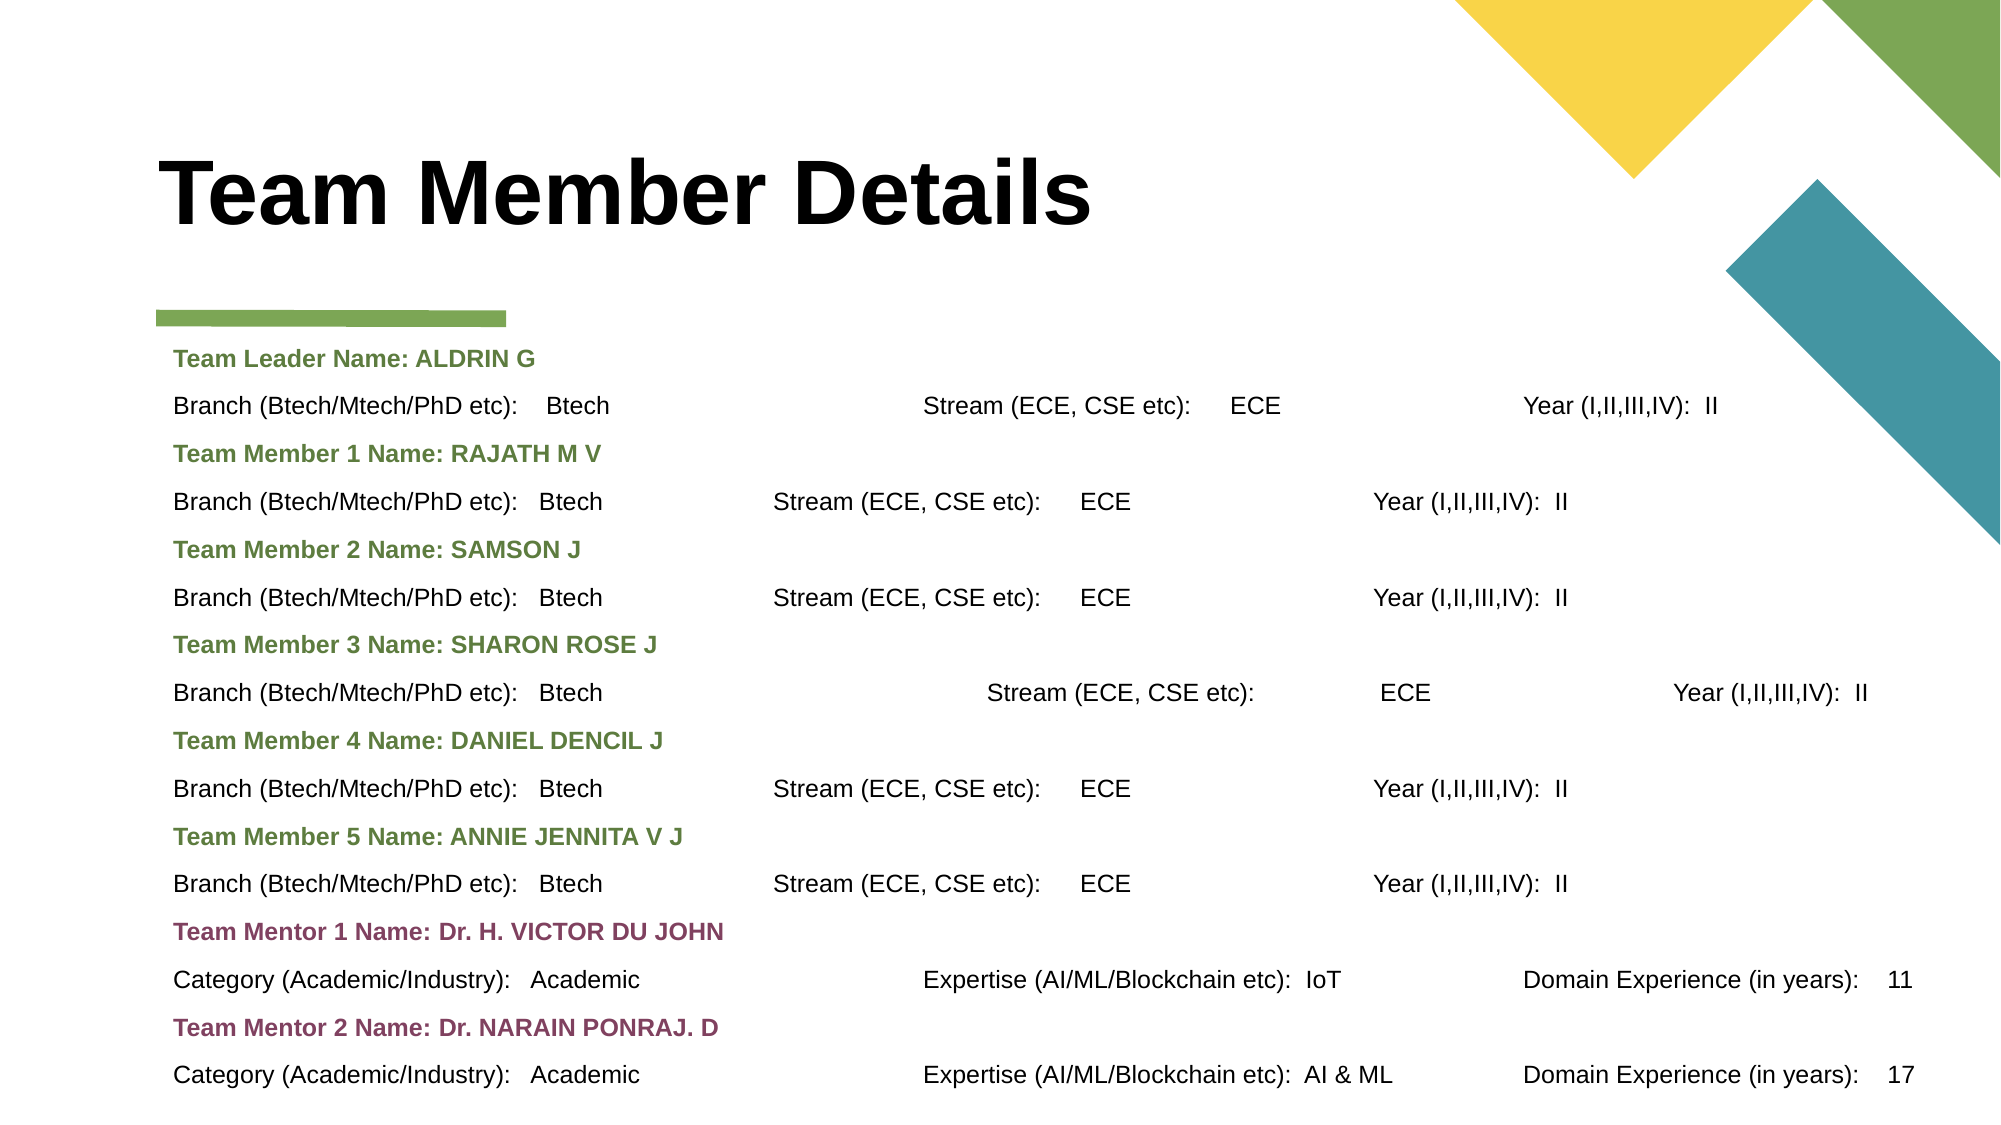

# Team Member Details
Team Leader Name: ALDRIN G
Branch (Btech/Mtech/PhD etc):    Btech       		Stream (ECE, CSE etc):	 ECE		Year (I,II,III,IV):  II
Team Member 1 Name: RAJATH M V
Branch (Btech/Mtech/PhD etc):   Btech 		Stream (ECE, CSE etc):	 ECE 		Year (I,II,III,IV):  II
Team Member 2 Name: SAMSON J
Branch (Btech/Mtech/PhD etc):   Btech 		Stream (ECE, CSE etc):	 ECE 		Year (I,II,III,IV):  II
Team Member 3 Name: SHARON ROSE J
Branch (Btech/Mtech/PhD etc):   Btech                                                       Stream (ECE, CSE etc):	 ECE 		Year (I,II,III,IV):  II
Team Member 4 Name: DANIEL DENCIL J
Branch (Btech/Mtech/PhD etc):   Btech 		Stream (ECE, CSE etc):	 ECE 		Year (I,II,III,IV):  II
Team Member 5 Name: ANNIE JENNITA V J
Branch (Btech/Mtech/PhD etc):   Btech 		Stream (ECE, CSE etc):	 ECE 		Year (I,II,III,IV):  II
Team Mentor 1 Name: Dr. H. VICTOR DU JOHN
Category (Academic/Industry):   Academic		Expertise (AI/ML/Blockchain etc):  IoT 		Domain Experience (in years):    11
Team Mentor 2 Name: Dr. NARAIN PONRAJ. D
Category (Academic/Industry):   Academic	 	Expertise (AI/ML/Blockchain etc):  AI & ML	Domain Experience (in years):    17